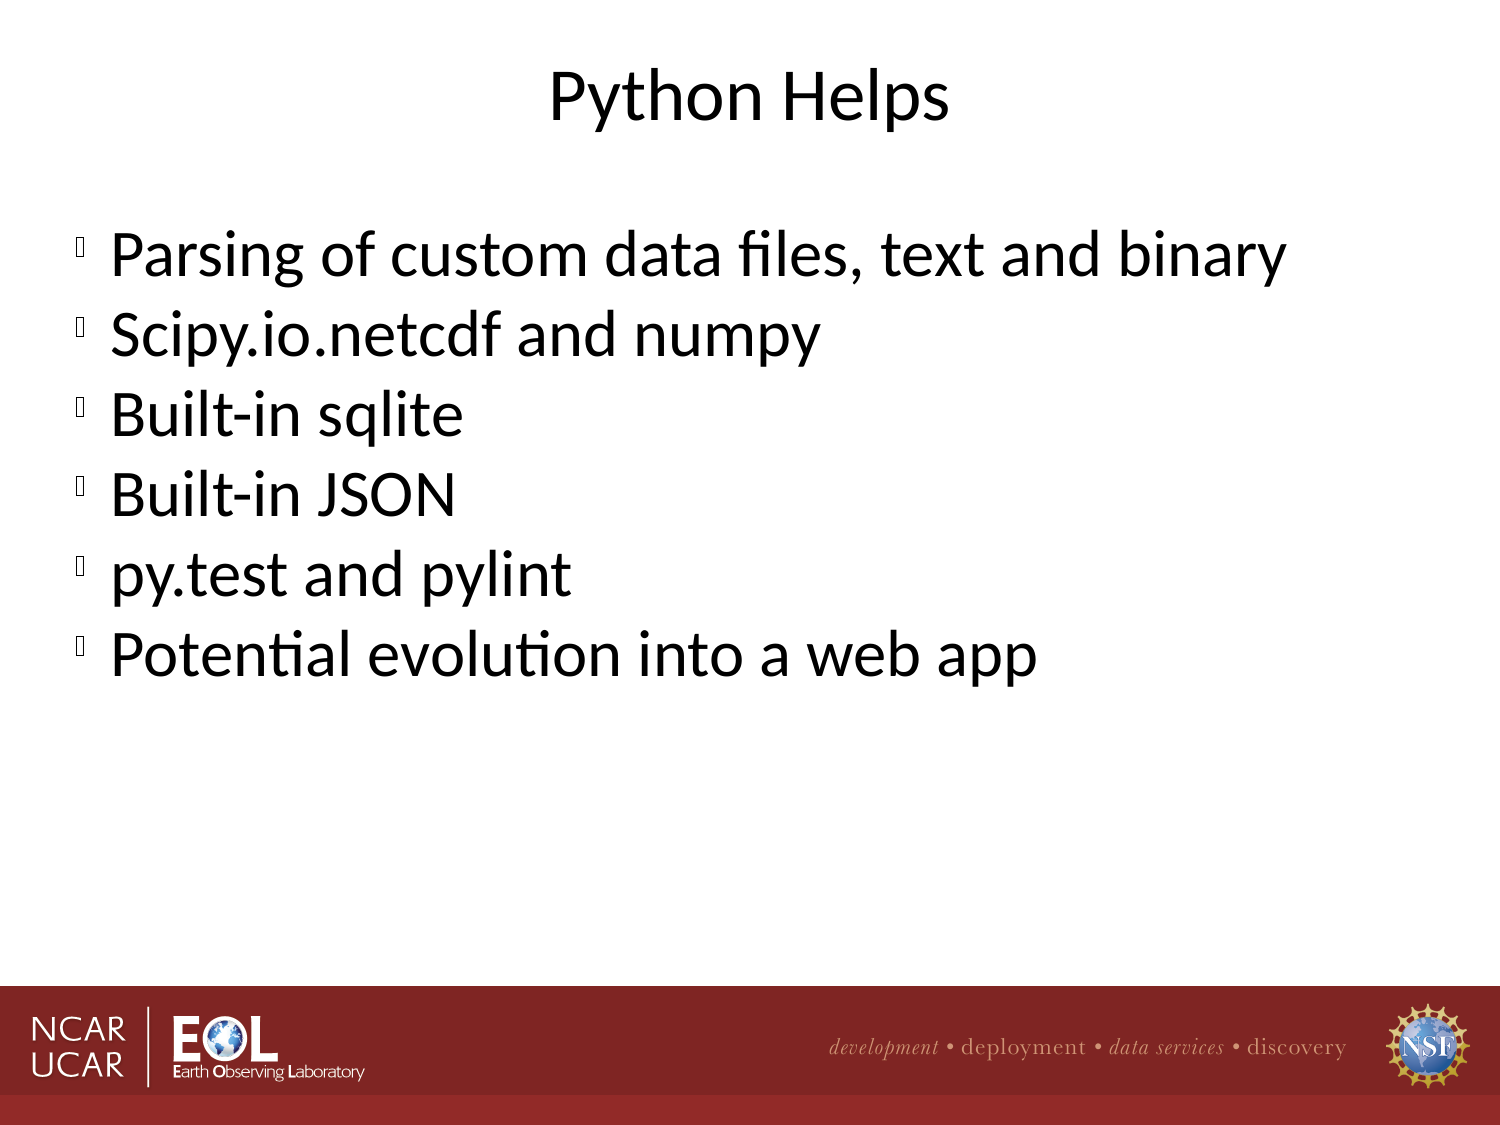

Python Helps
Parsing of custom data files, text and binary
Scipy.io.netcdf and numpy
Built-in sqlite
Built-in JSON
py.test and pylint
Potential evolution into a web app